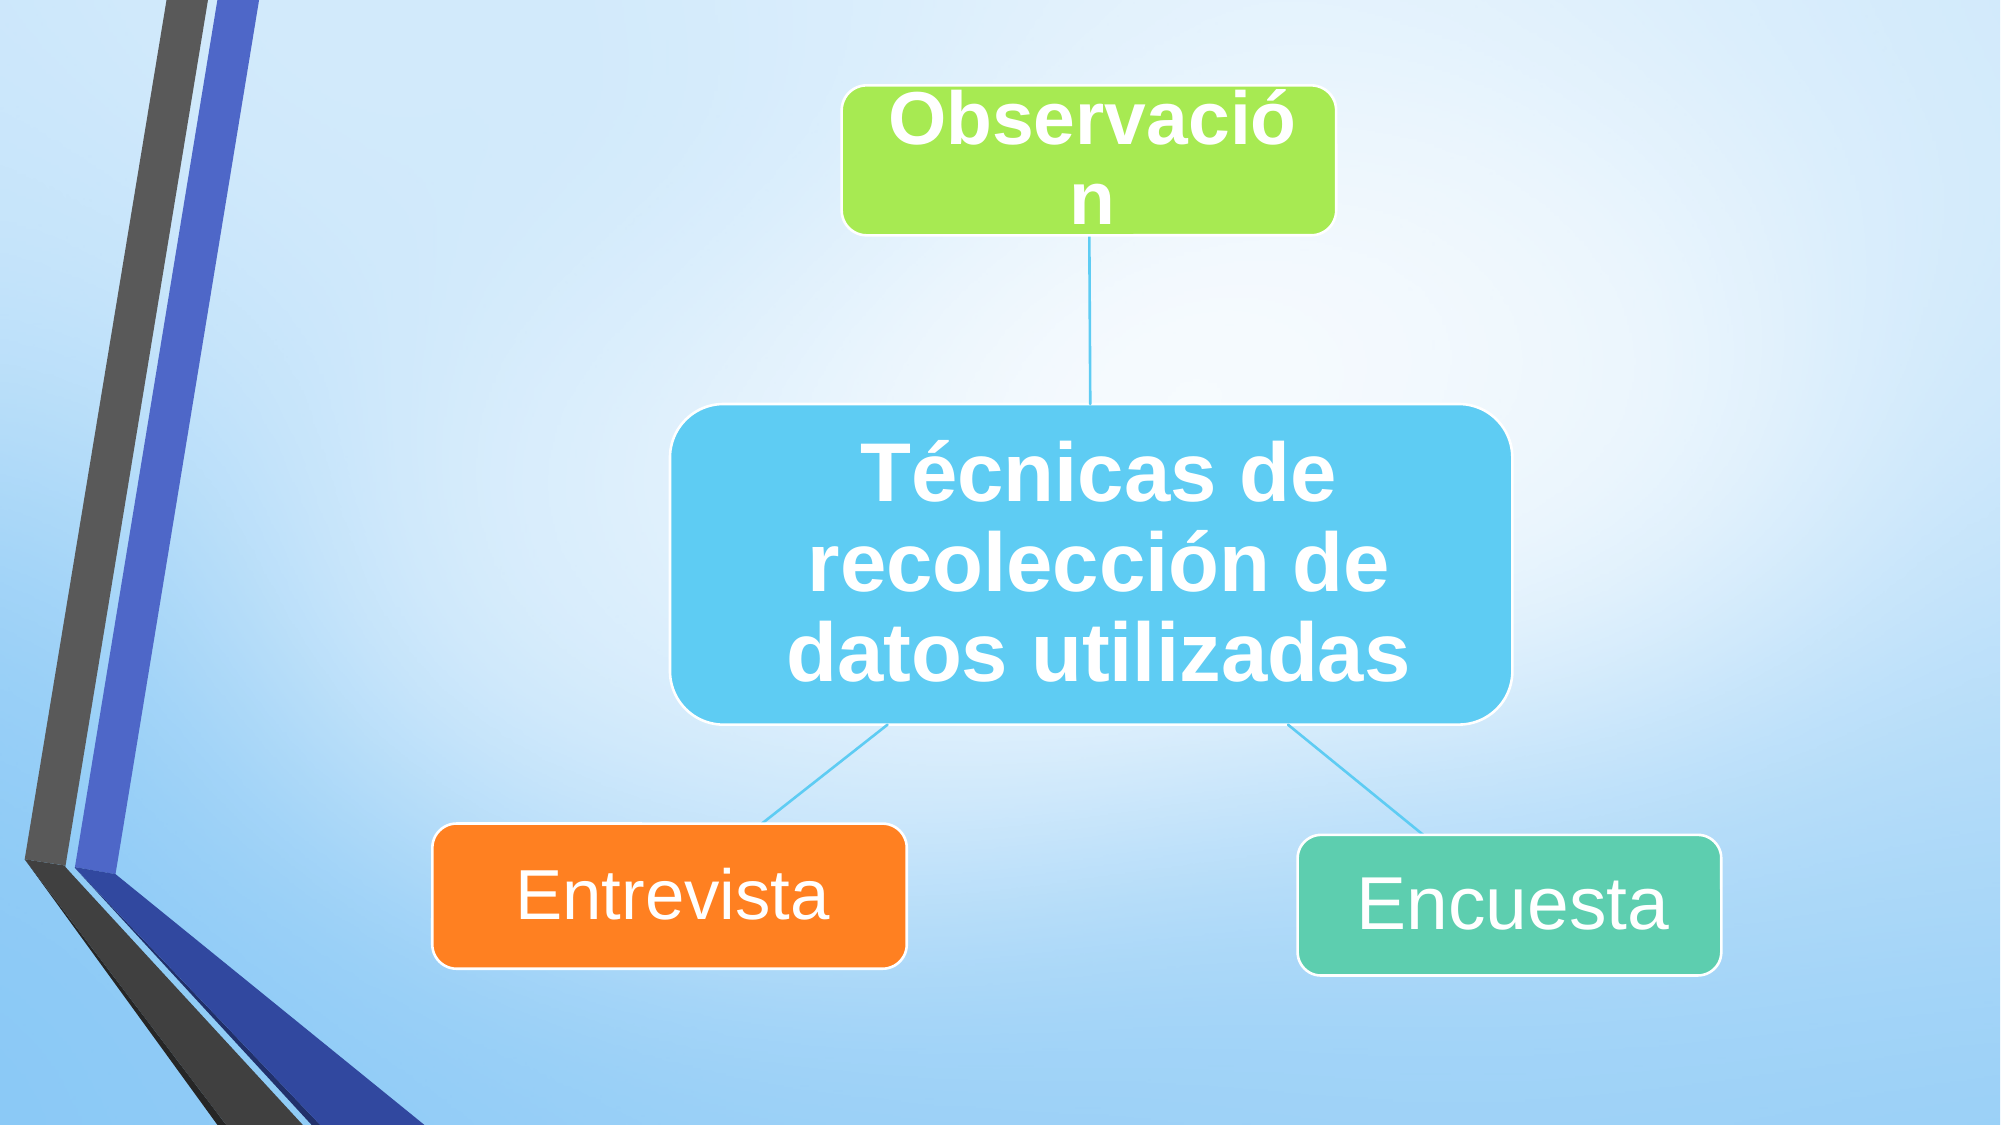

Técnicas de recolección de datos utilizadas
Observación
Encuesta
Entrevista